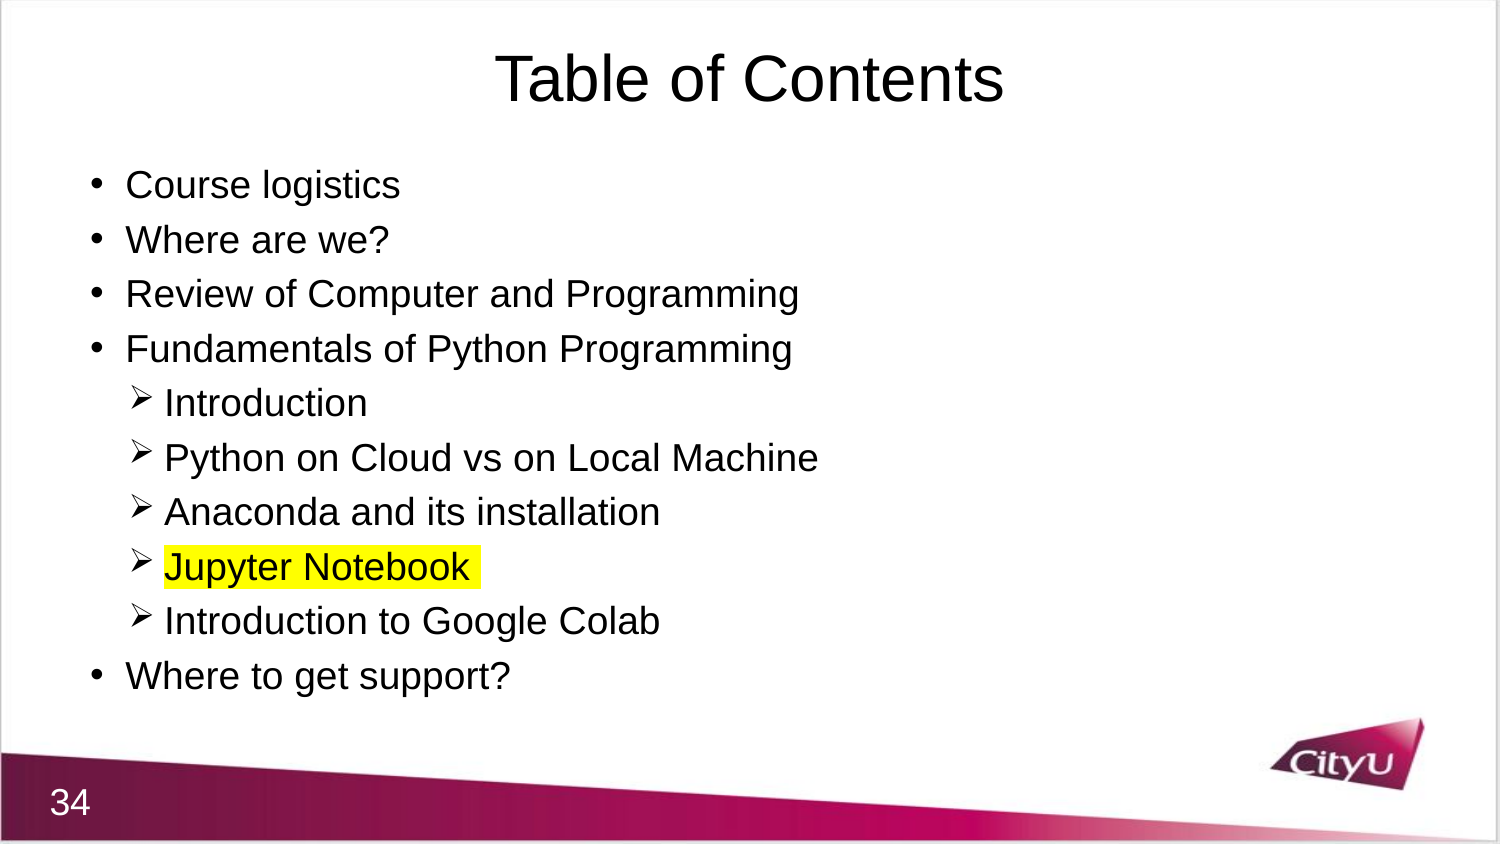

# Table of Contents
Course logistics
Where are we?
Review of Computer and Programming
Fundamentals of Python Programming
Introduction
Python on Cloud vs on Local Machine
Anaconda and its installation
Jupyter Notebook
Introduction to Google Colab
Where to get support?
34